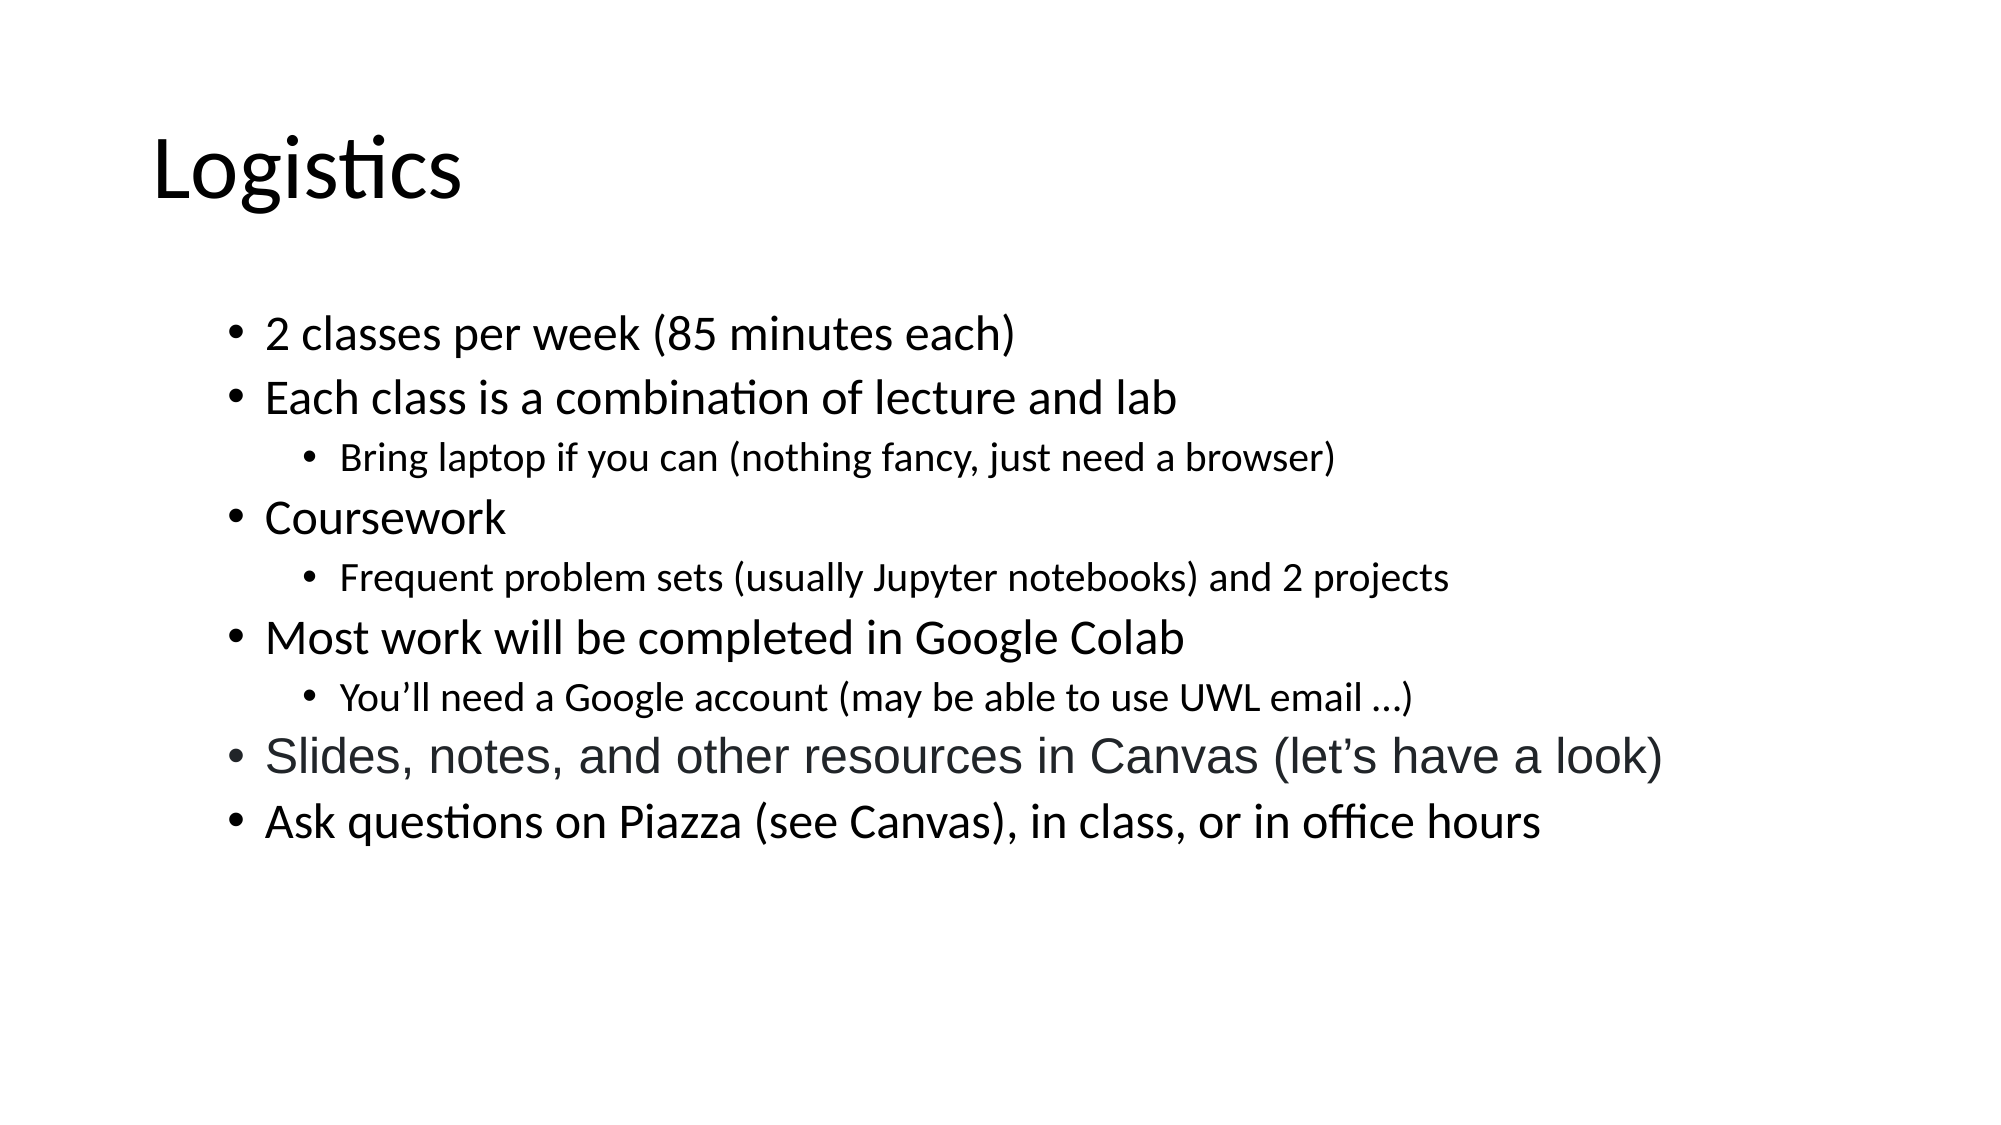

# Logistics
2 classes per week (85 minutes each)
Each class is a combination of lecture and lab
Bring laptop if you can (nothing fancy, just need a browser)
Coursework
Frequent problem sets (usually Jupyter notebooks) and 2 projects
Most work will be completed in Google Colab
You’ll need a Google account (may be able to use UWL email …)
Slides, notes, and other resources in Canvas (let’s have a look)
Ask questions on Piazza (see Canvas), in class, or in office hours